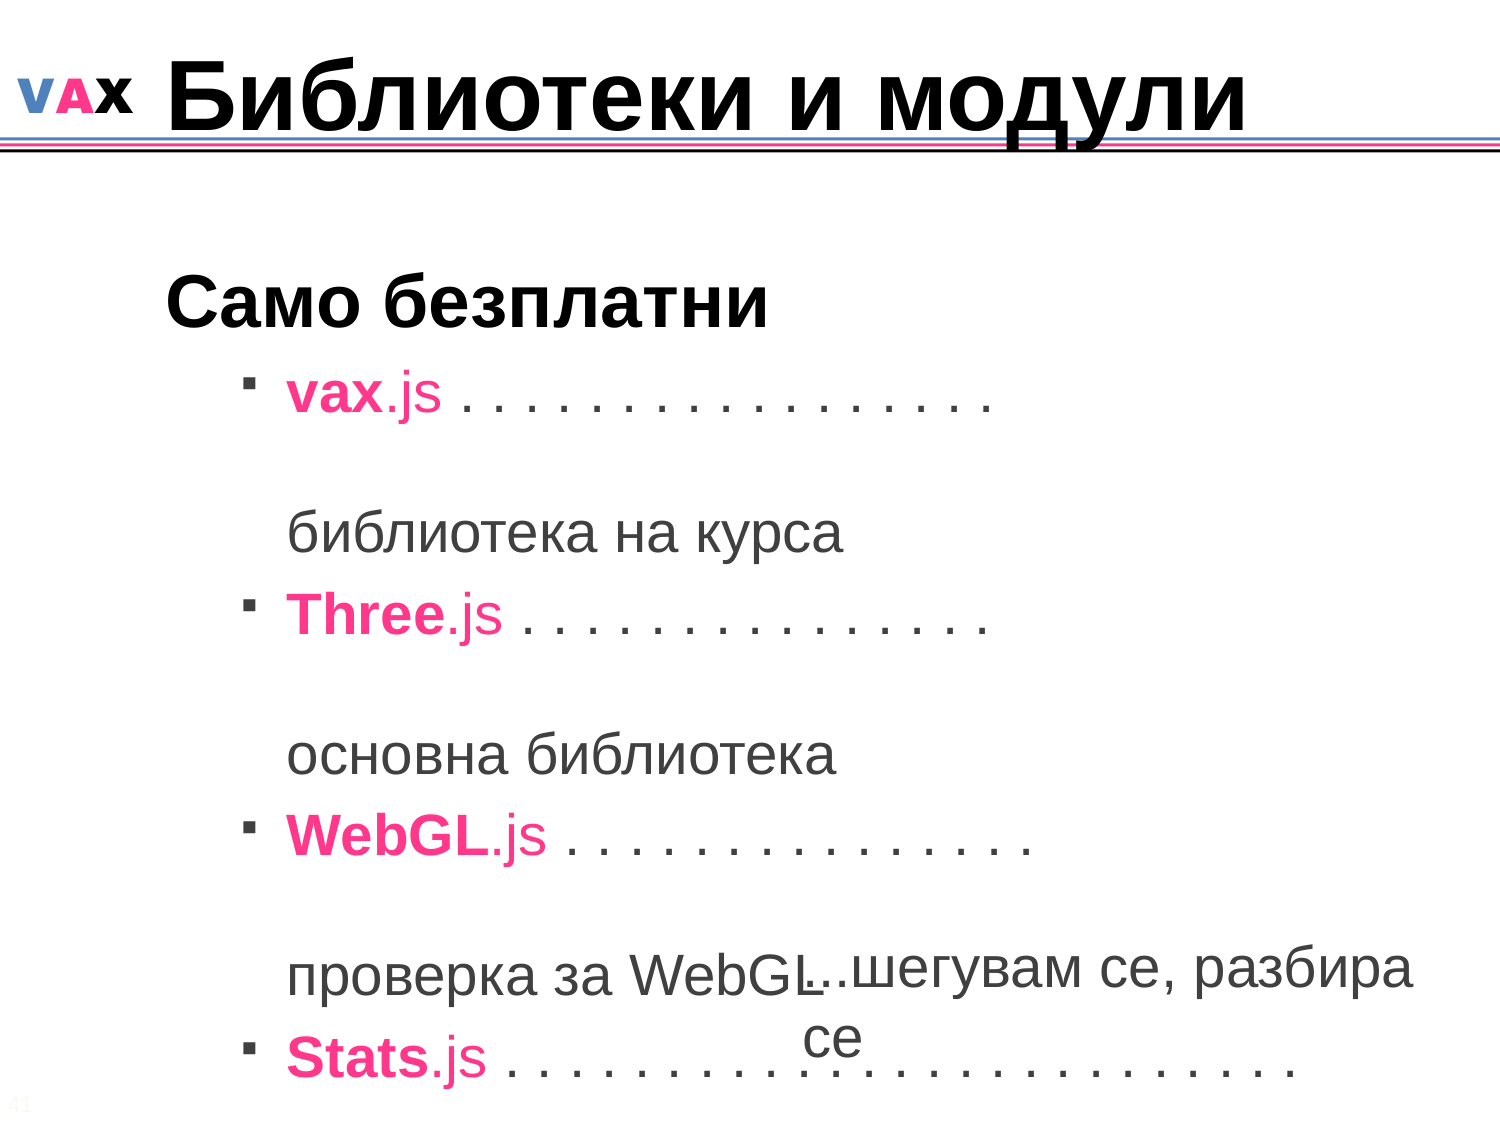

# Библиотеки и модули
Само безплатни
vax.js . . . . . . . . . . . . . . . . .	библиотека на курса
Three.js . . . . . . . . . . . . . . .	основна библиотека
WebGL.js . . . . . . . . . . . . . . .	проверка за WebGL
Stats.js . . . . . . . . . . . . . . . . . . . . . . . . .	статистика
Tween.js . . . . . . . . . . . . . . . . . .	плавна анимация
Dat.GUI.js . . . . . . . . .	интерактивни параметри
OrbitControls.js . . . . . . . .	орбитална навигация
и още към десетина

...шегувам се, разбира се